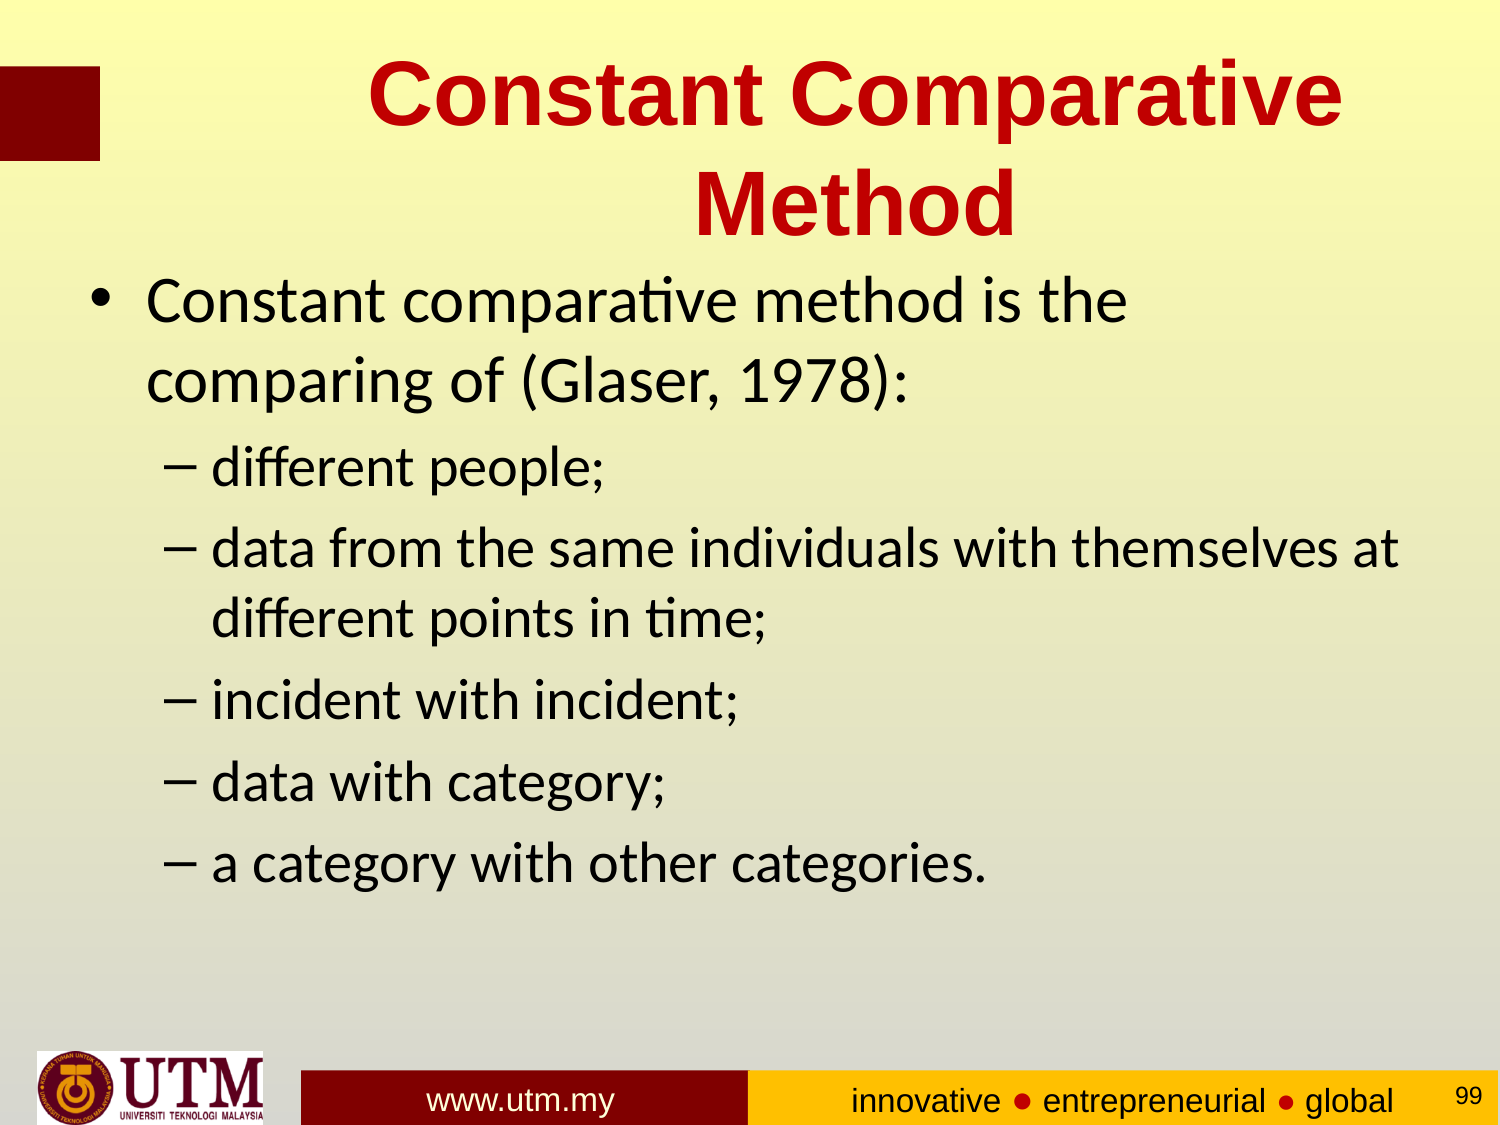

# Constant Comparative Method
Constant comparative method is the comparing of (Glaser, 1978):
different people;
data from the same individuals with themselves at different points in time;
incident with incident;
data with category;
a category with other categories.